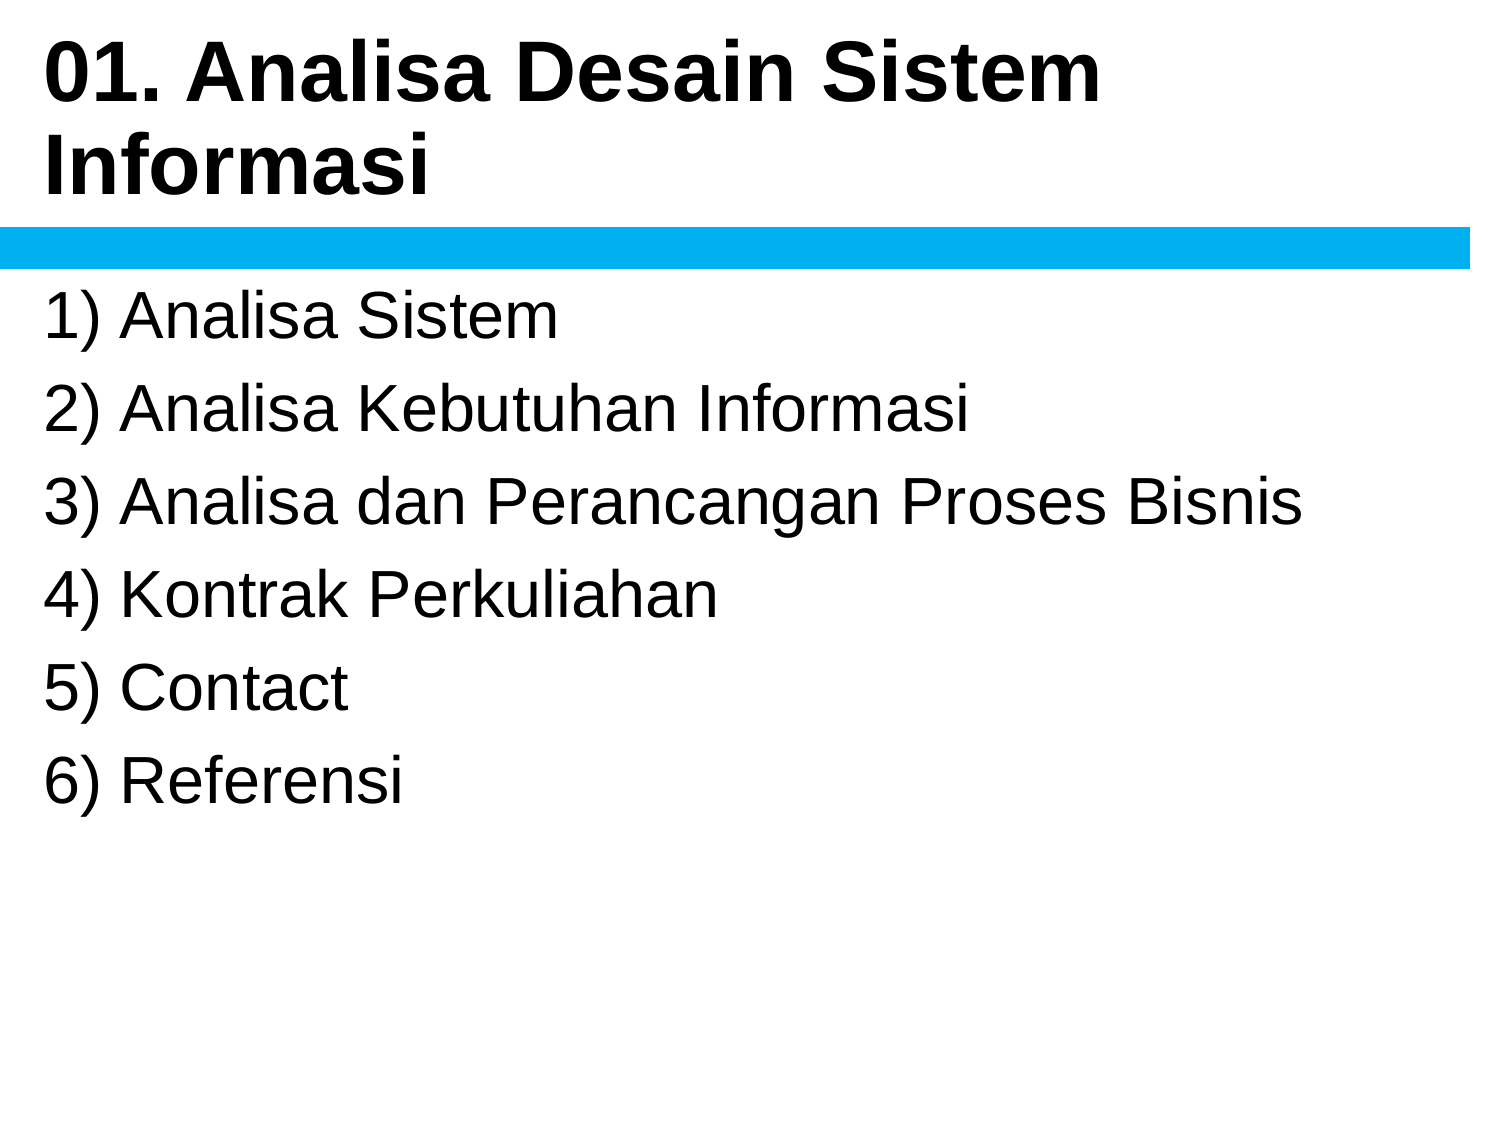

# 01. Analisa Desain Sistem Informasi
Analisa Sistem
Analisa Kebutuhan Informasi
Analisa dan Perancangan Proses Bisnis
Kontrak Perkuliahan
Contact
Referensi